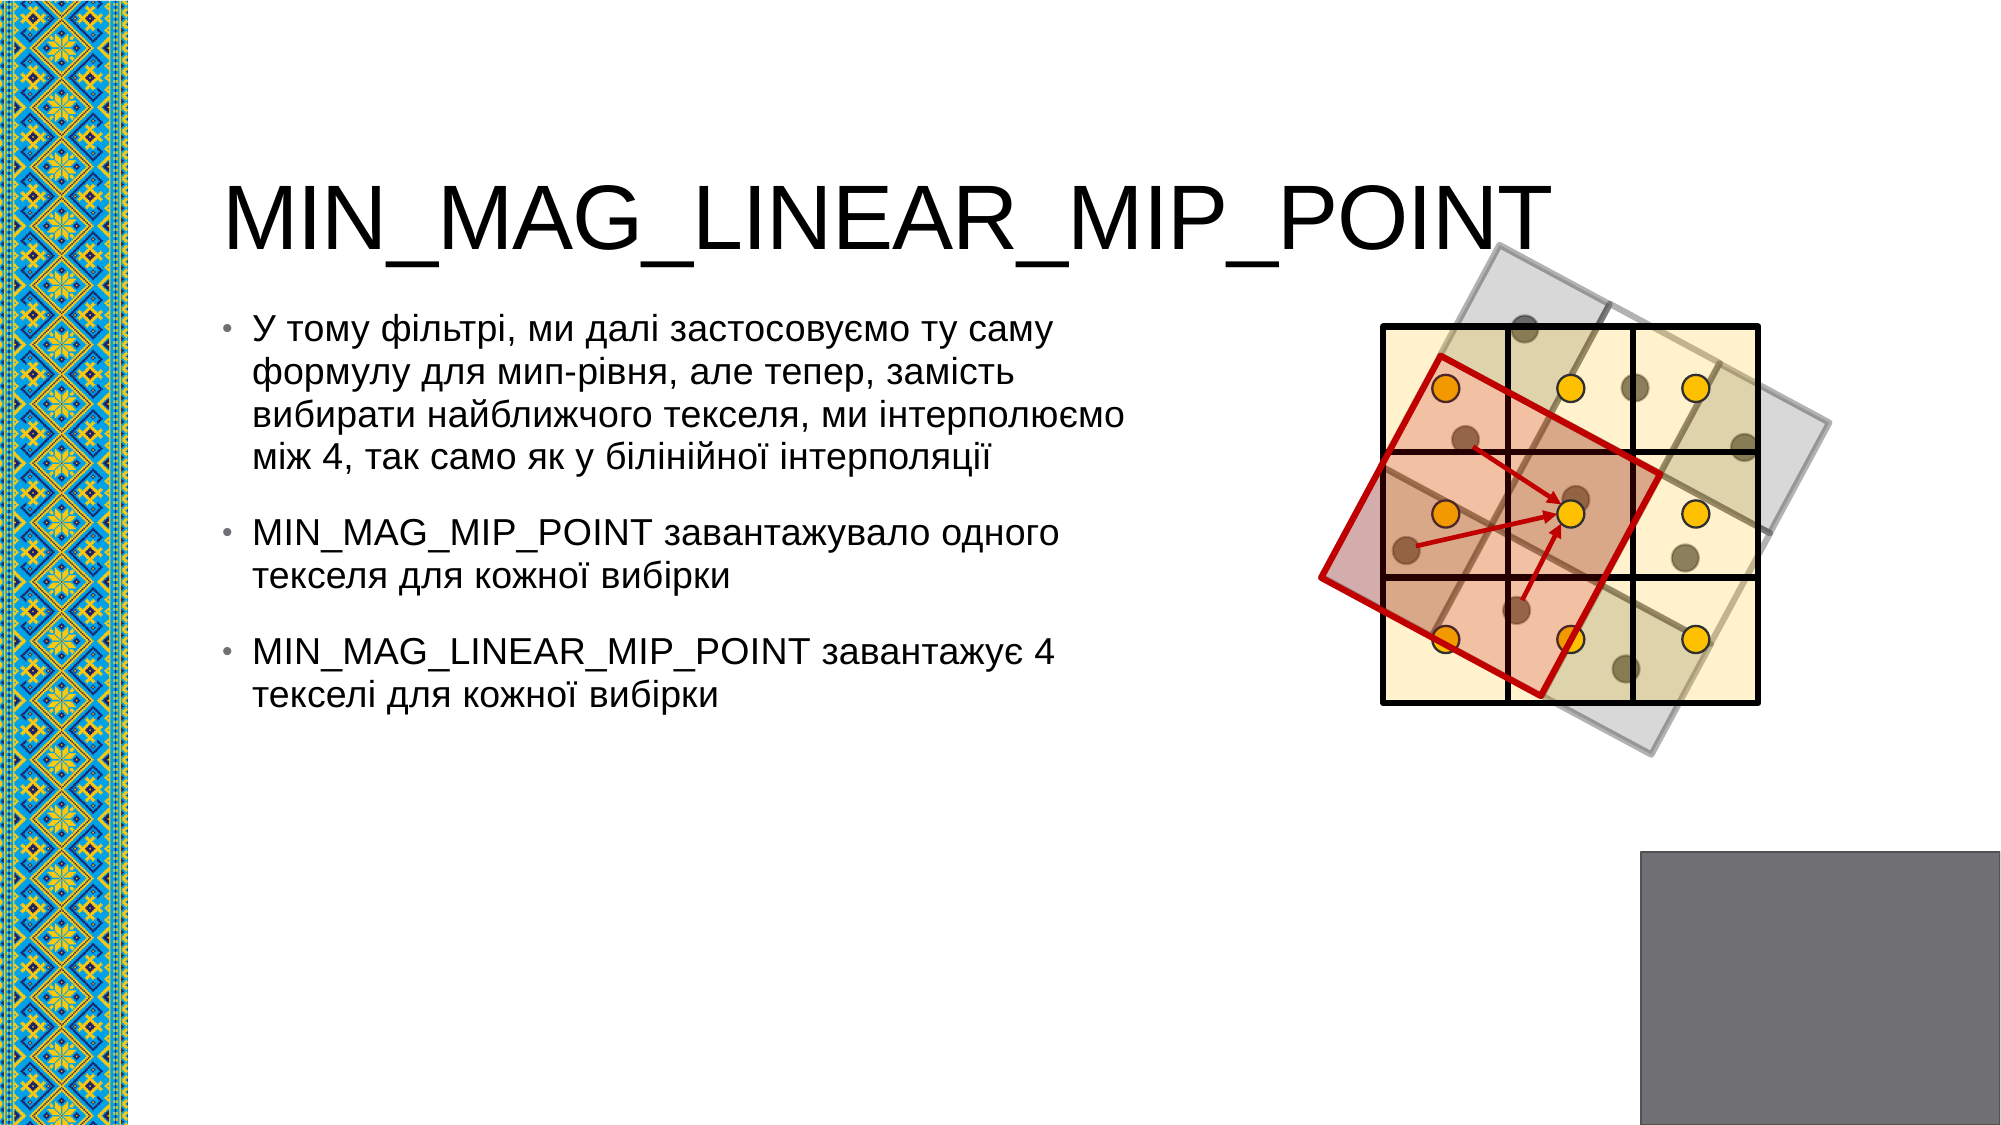

# MIN_MAG_LINEAR_MIP_POINT

У тому фільтрі, ми далі застосовуємо ту саму формулу для мип-рівня, але тепер, замість вибирати найближчого текселя, ми інтерполюємо між 4, так само як у білінійної інтерполяції
MIN_MAG_MIP_POINT завантажувало одного текселя для кожної вибірки
MIN_MAG_LINEAR_MIP_POINT завантажує 4 текселі для кожної вибірки